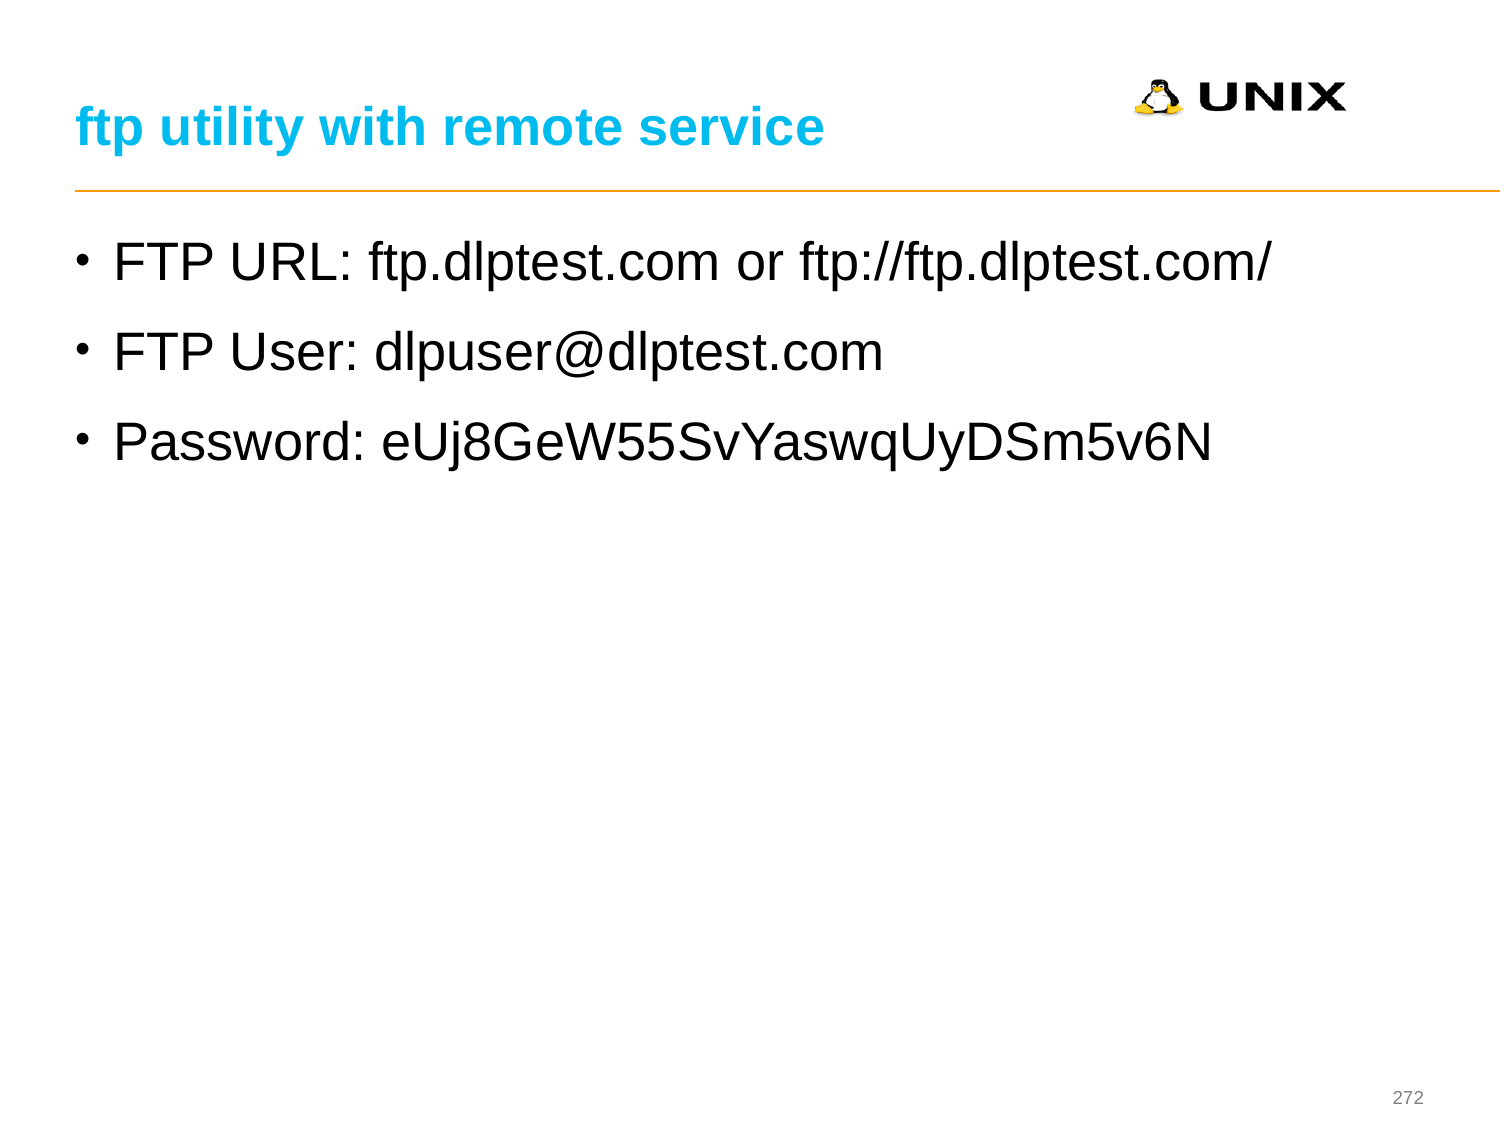

# ftp utility with remote service
FTP URL: ftp.dlptest.com or ftp://ftp.dlptest.com/
FTP User: dlpuser@dlptest.com
Password: eUj8GeW55SvYaswqUyDSm5v6N